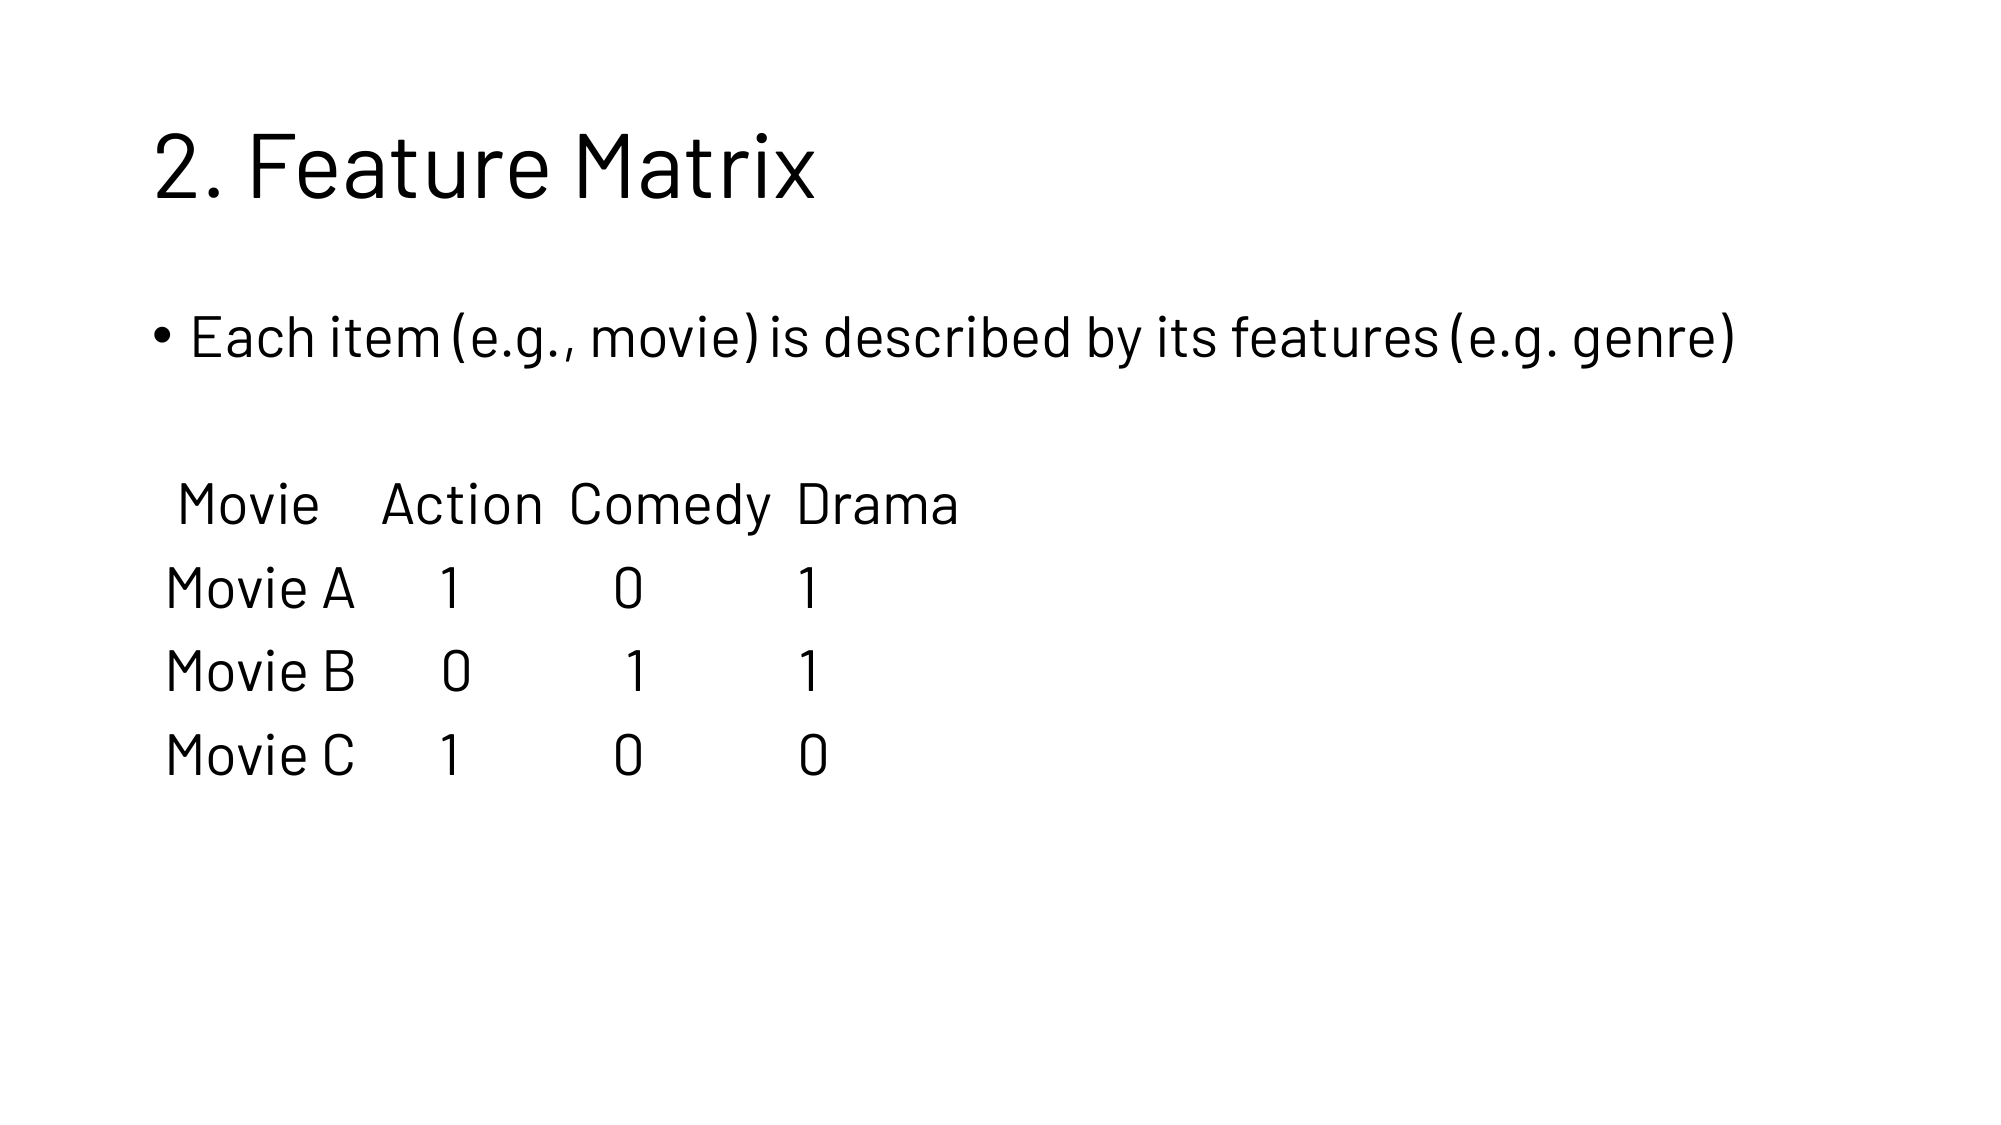

# 2. Feature Matrix
Each item (e.g., movie) is described by its features (e.g. genre)

  Movie     Action  Comedy  Drama
 Movie A       1             0             1
 Movie B       0             1             1
 Movie C       1             0             0